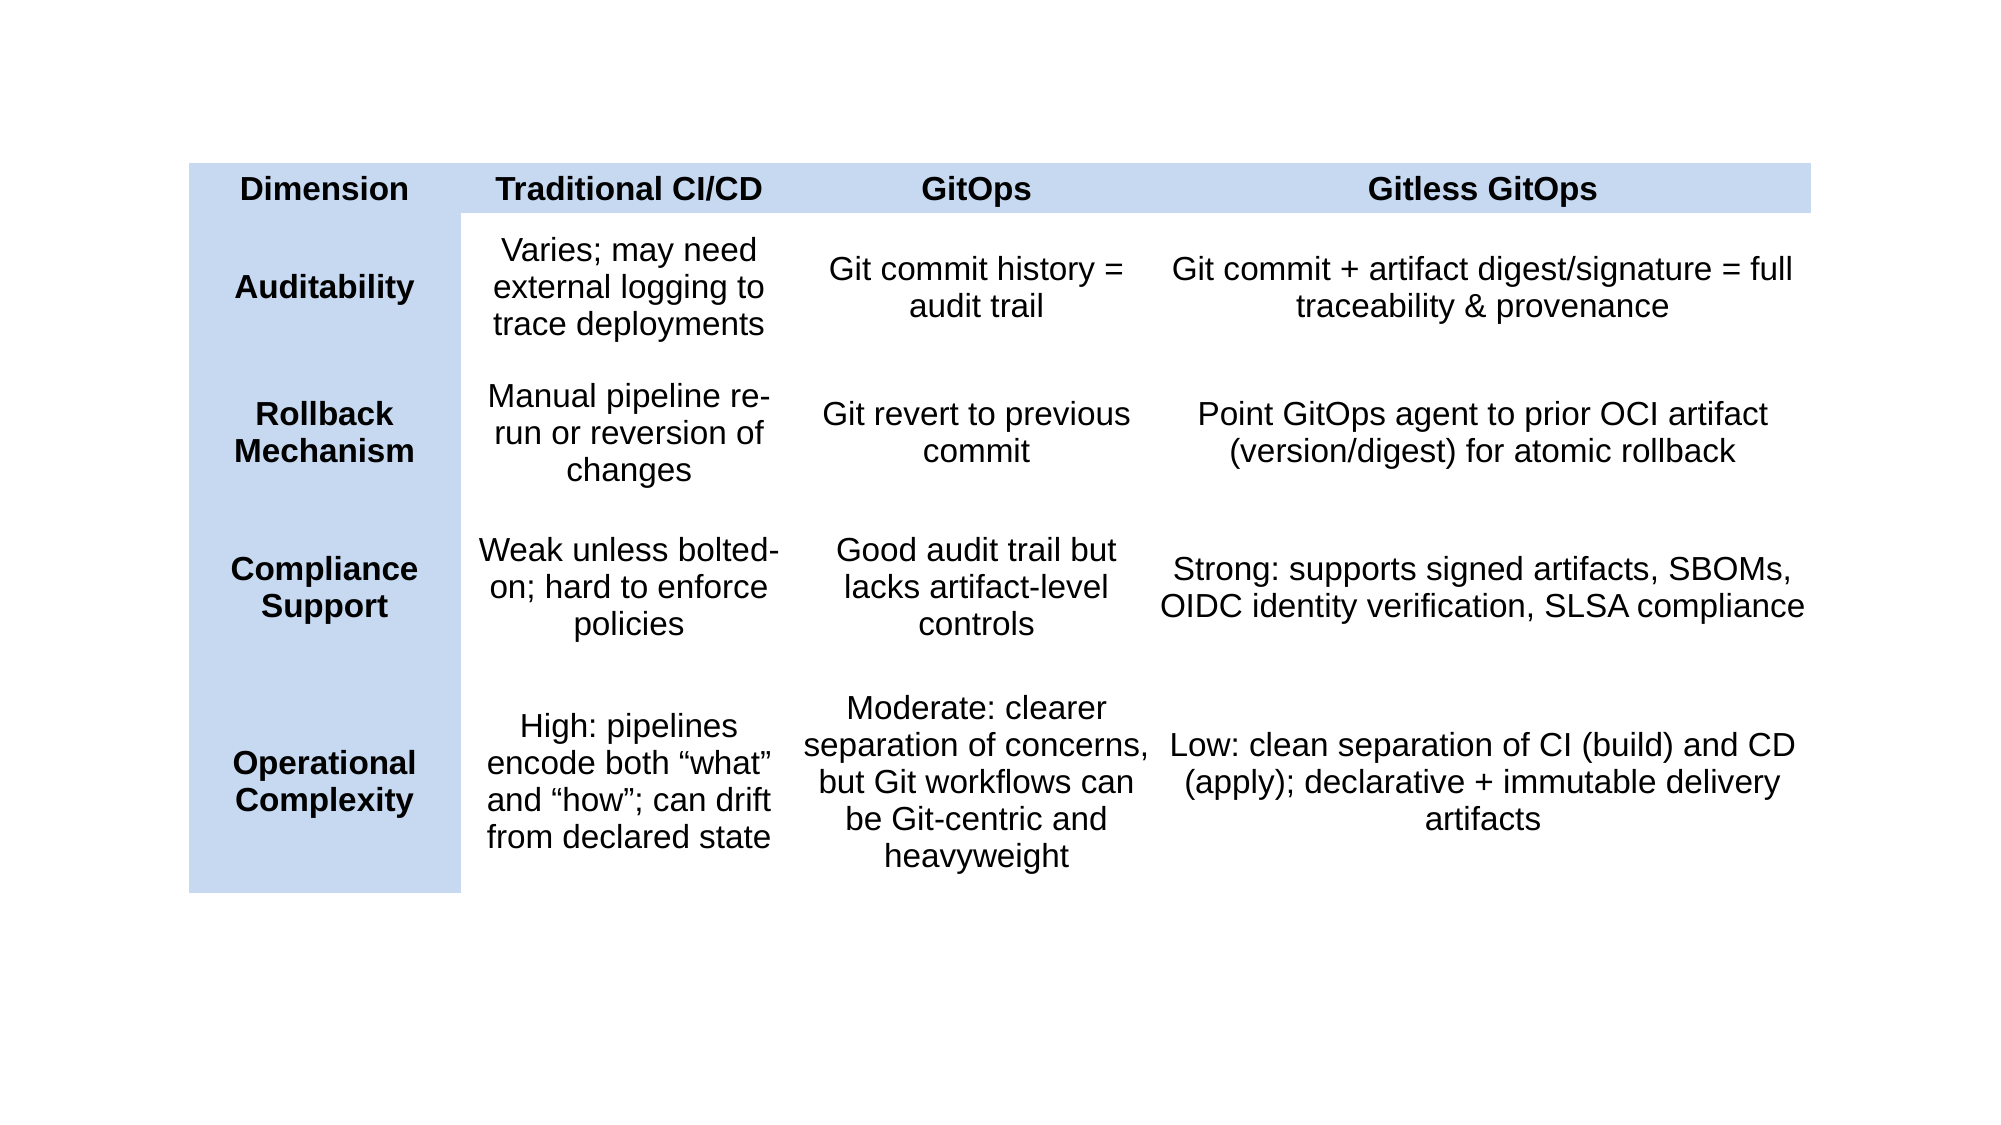

| Dimension | Traditional CI/CD | GitOps | Gitless GitOps |
| --- | --- | --- | --- |
| Auditability | Varies; may need external logging to trace deployments | Git commit history = audit trail | Git commit + artifact digest/signature = full traceability & provenance |
| Rollback Mechanism | Manual pipeline re-run or reversion of changes | Git revert to previous commit | Point GitOps agent to prior OCI artifact (version/digest) for atomic rollback |
| Compliance Support | Weak unless bolted-on; hard to enforce policies | Good audit trail but lacks artifact-level controls | Strong: supports signed artifacts, SBOMs, OIDC identity verification, SLSA compliance |
| Operational Complexity | High: pipelines encode both “what” and “how”; can drift from declared state | Moderate: clearer separation of concerns, but Git workflows can be Git-centric and heavyweight | Low: clean separation of CI (build) and CD (apply); declarative + immutable delivery artifacts |